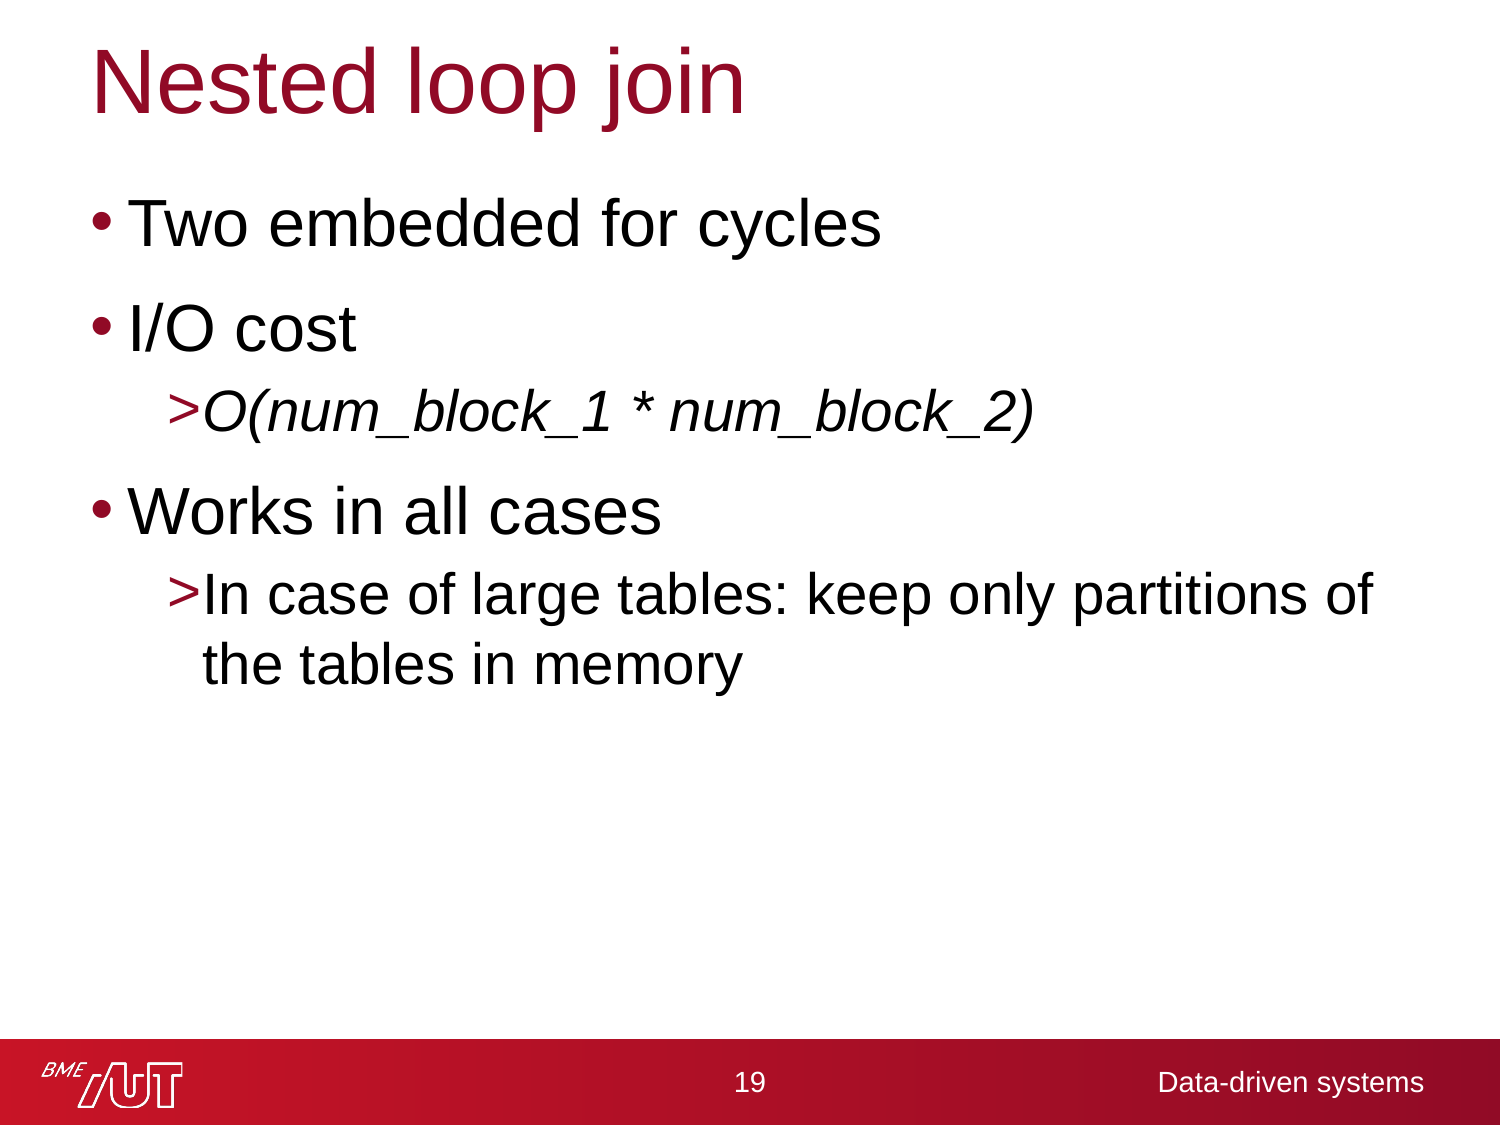

# Nested loop join
Two embedded for cycles
I/O cost
O(num_block_1 * num_block_2)
Works in all cases
In case of large tables: keep only partitions of the tables in memory
19
Data-driven systems